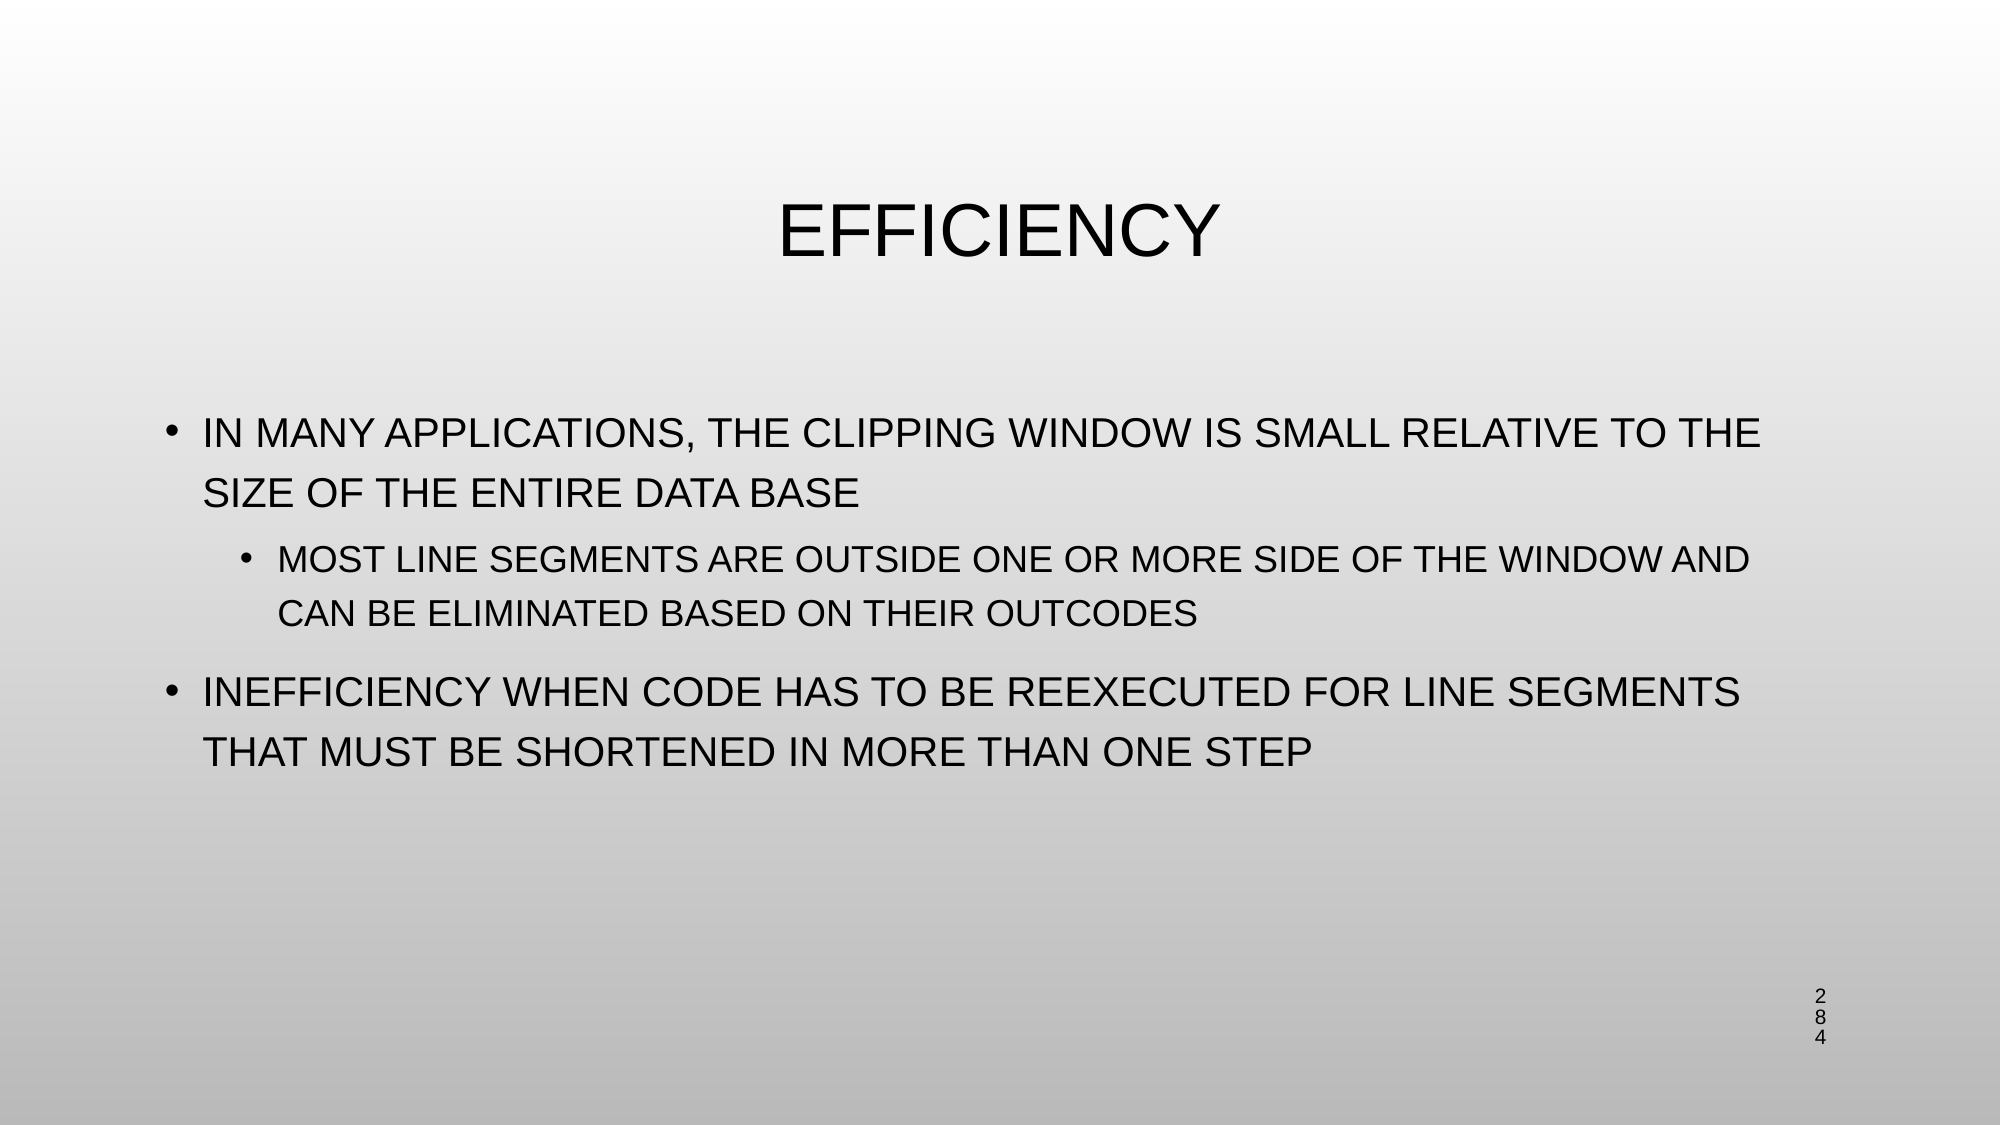

# Efficiency
In many applications, the clipping window is small relative to the size of the entire data base
Most line segments are outside one or more side of the window and can be eliminated based on their outcodes
Inefficiency when code has to be reexecuted for line segments that must be shortened in more than one step
284